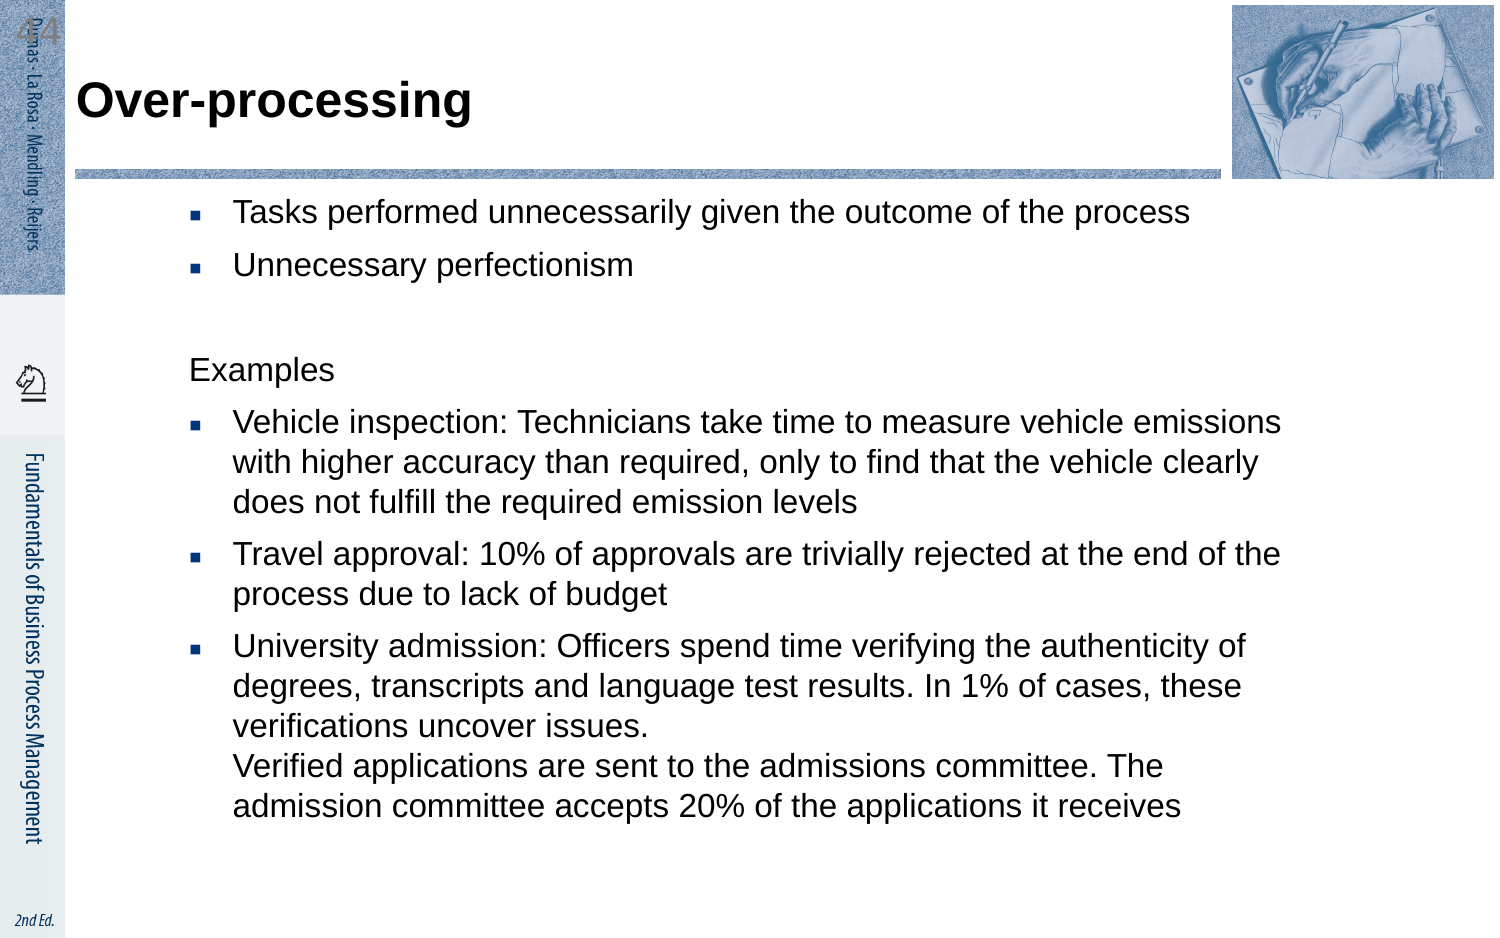

44
# Over-processing
Tasks performed unnecessarily given the outcome of the process
Unnecessary perfectionism

Examples
Vehicle inspection: Technicians take time to measure vehicle emissions with higher accuracy than required, only to find that the vehicle clearly does not fulfill the required emission levels
Travel approval: 10% of approvals are trivially rejected at the end of the process due to lack of budget
University admission: Officers spend time verifying the authenticity of degrees, transcripts and language test results. In 1% of cases, these verifications uncover issues.
Verified applications are sent to the admissions committee. The admission committee accepts 20% of the applications it receives